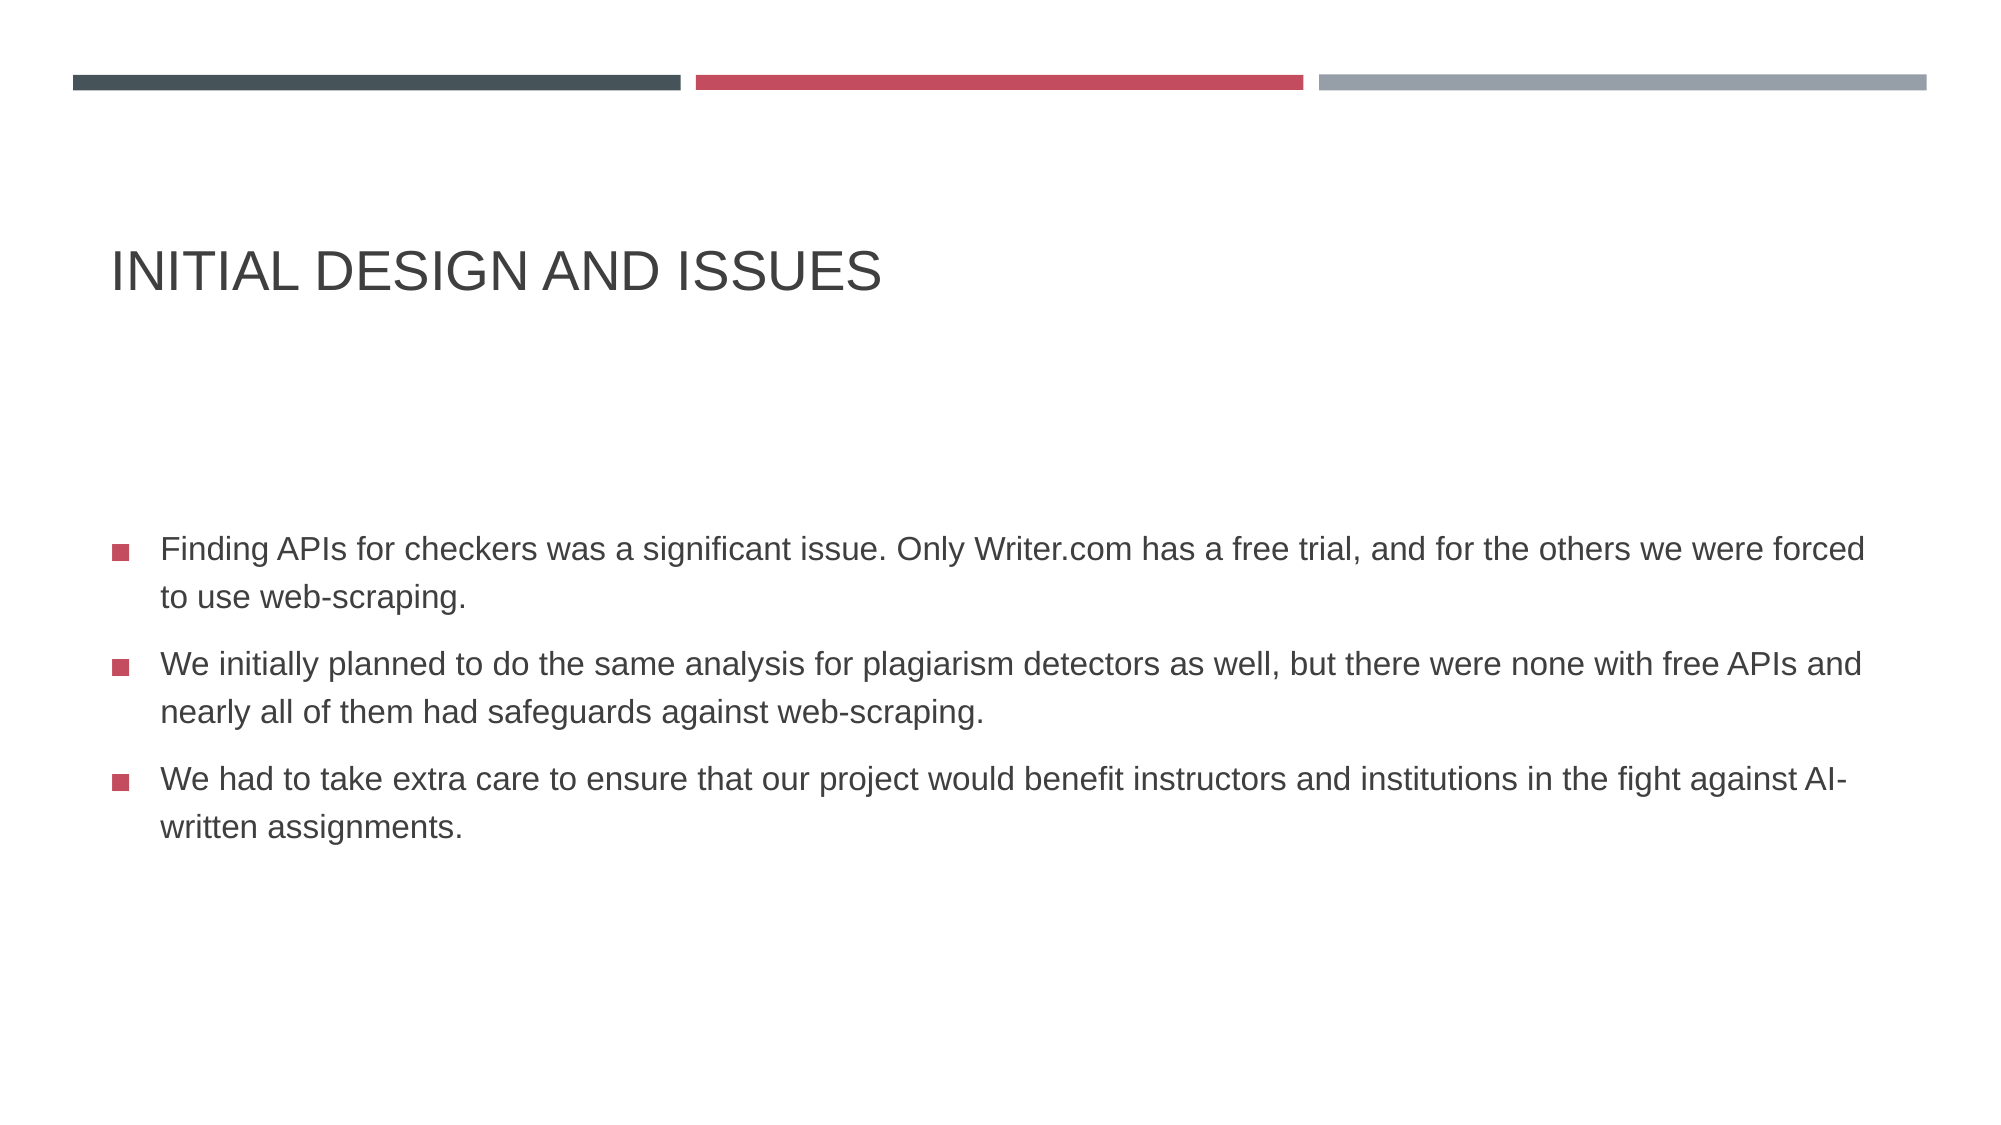

# INITIAL DESIGN AND ISSUES
Finding APIs for checkers was a significant issue. Only Writer.com has a free trial, and for the others we were forced to use web-scraping.
We initially planned to do the same analysis for plagiarism detectors as well, but there were none with free APIs and nearly all of them had safeguards against web-scraping.
We had to take extra care to ensure that our project would benefit instructors and institutions in the fight against AI-written assignments.